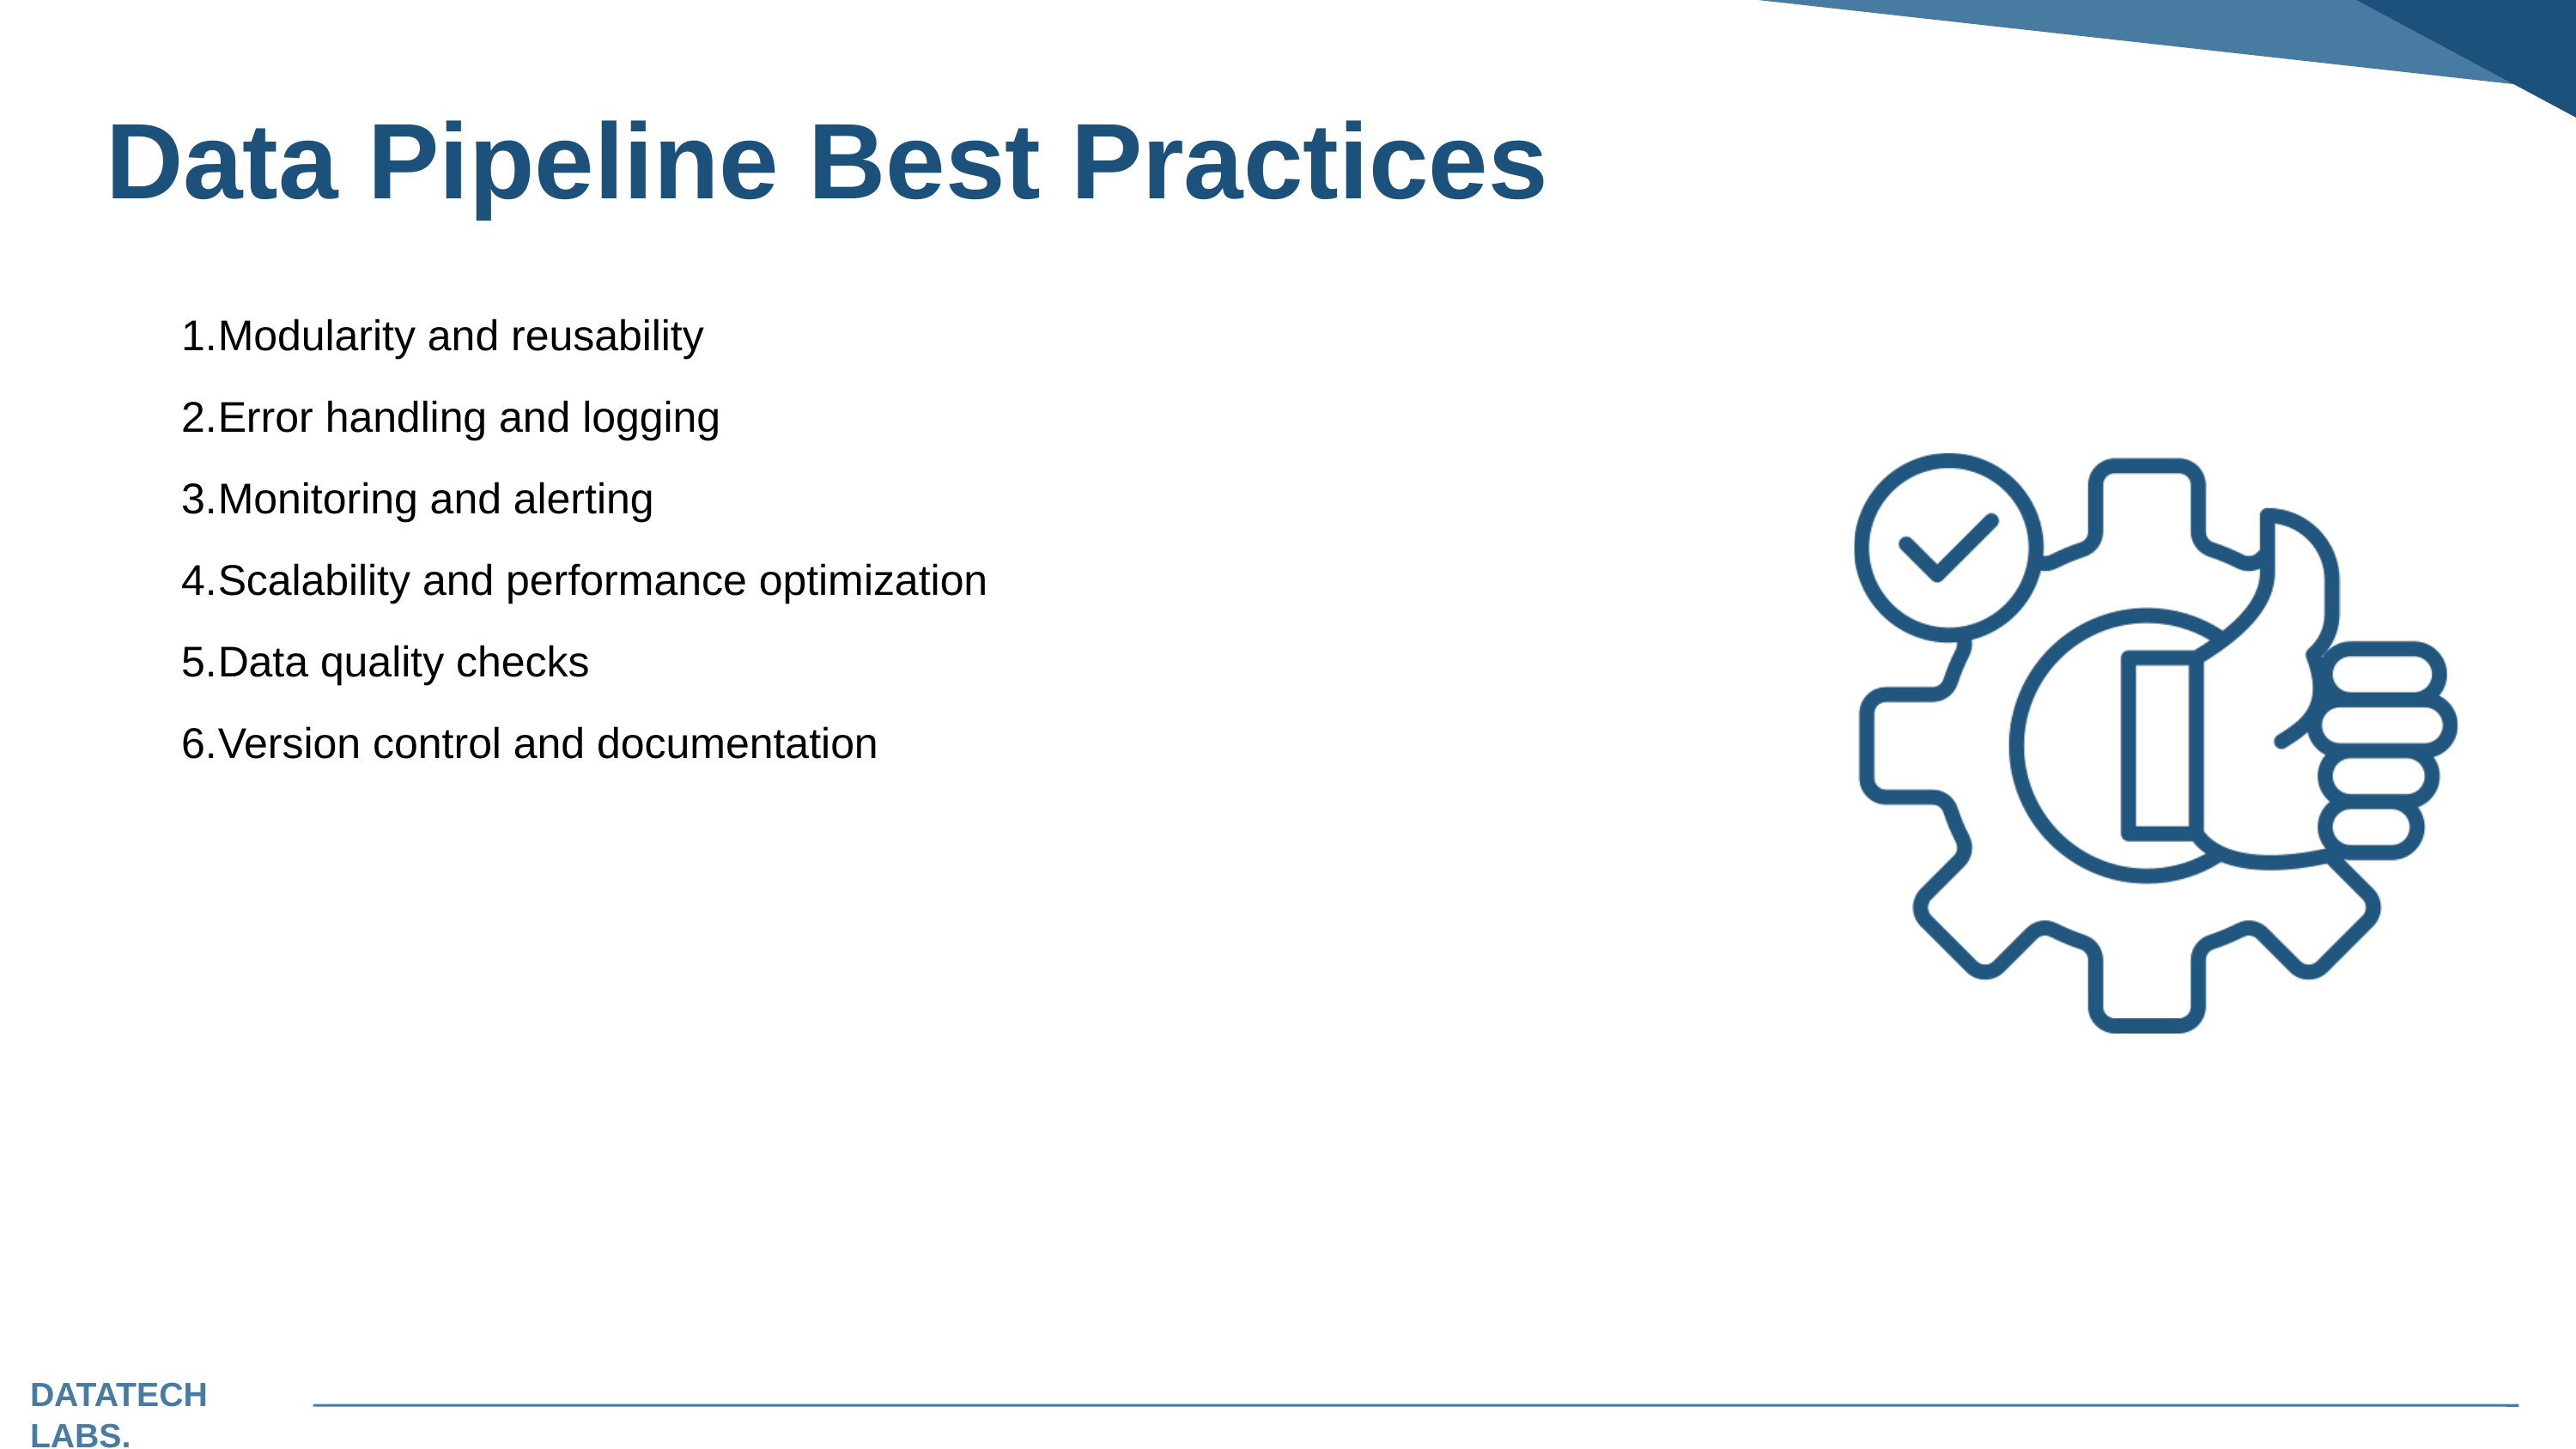

Data Pipeline Best Practices
Modularity and reusability
Error handling and logging
Monitoring and alerting
Scalability and performance optimization
Data quality checks
Version control and documentation

DATATECH LABS.